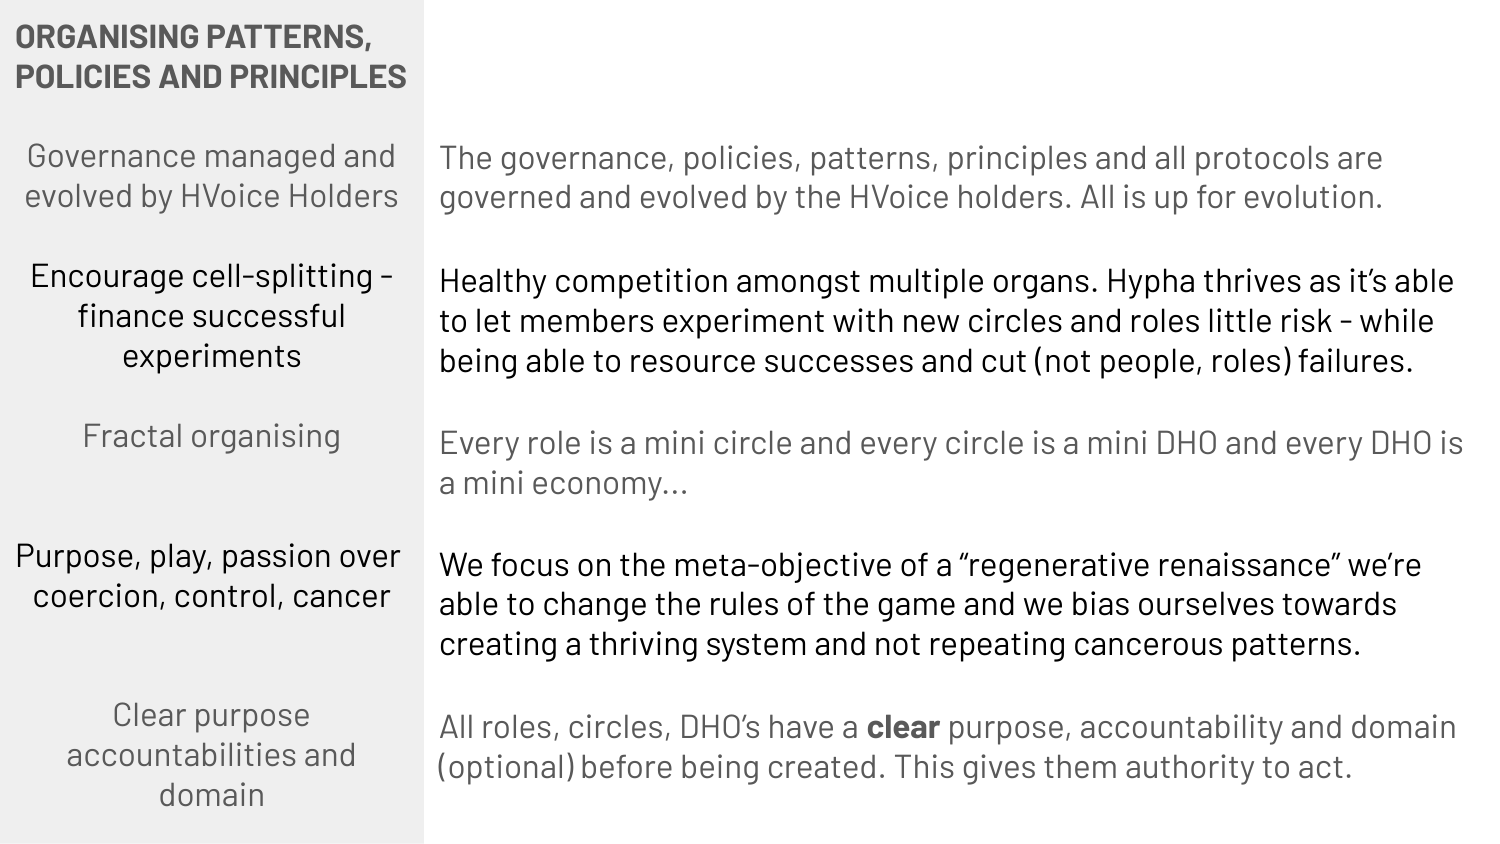

ORGANISING PATTERNS, POLICIES AND PRINCIPLES

Governance managed and evolved by HVoice Holders

Encourage cell-splitting - finance successful experiments
Fractal organising

Purpose, play, passion over
coercion, control, cancer

Clear purpose accountabilities and domain

Understanding of the game.

The governance, policies, patterns, principles and all protocols are governed and evolved by the HVoice holders. All is up for evolution.
Healthy competition amongst multiple organs. Hypha thrives as it’s able to let members experiment with new circles and roles little risk - while being able to resource successes and cut (not people, roles) failures.
Every role is a mini circle and every circle is a mini DHO and every DHO is a mini economy...
We focus on the meta-objective of a “regenerative renaissance” we’re able to change the rules of the game and we bias ourselves towards creating a thriving system and not repeating cancerous patterns.

All roles, circles, DHO’s have a clear purpose, accountability and domain (optional) before being created. This gives them authority to act.